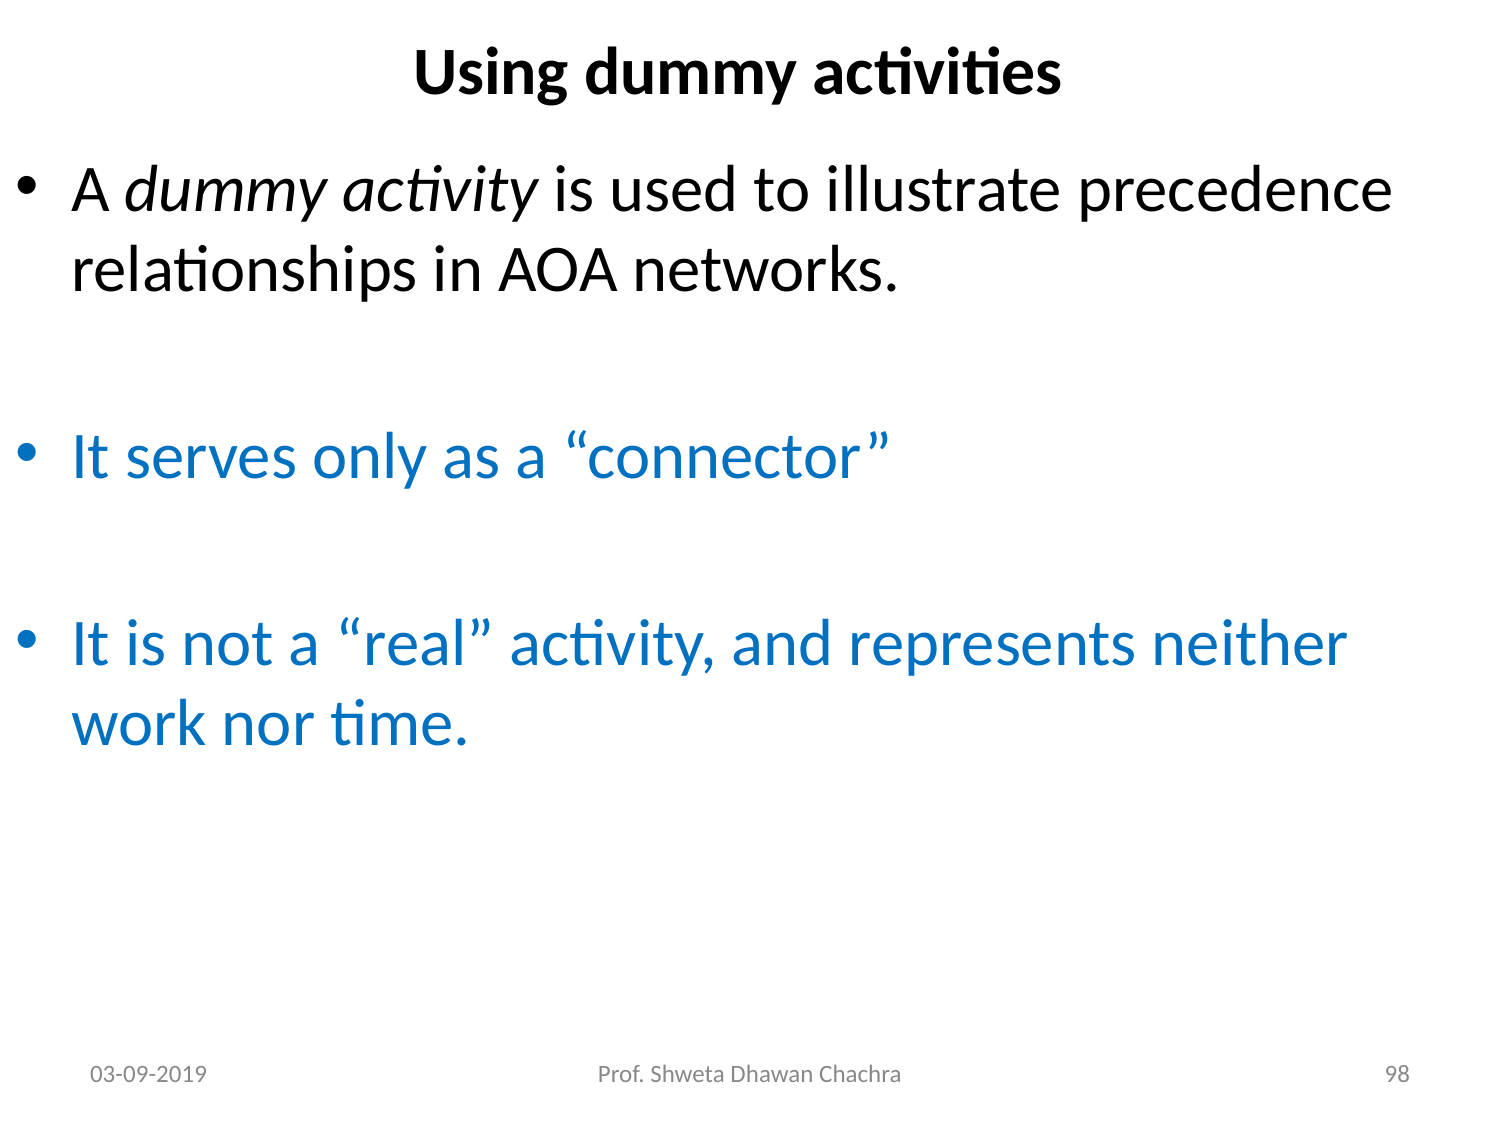

# Using dummy activities
A dummy activity is used to illustrate precedence relationships in AOA networks.

It serves only as a “connector”

It is not a “real” activity, and represents neither work nor time.
03-09-2019
Prof. Shweta Dhawan Chachra
98